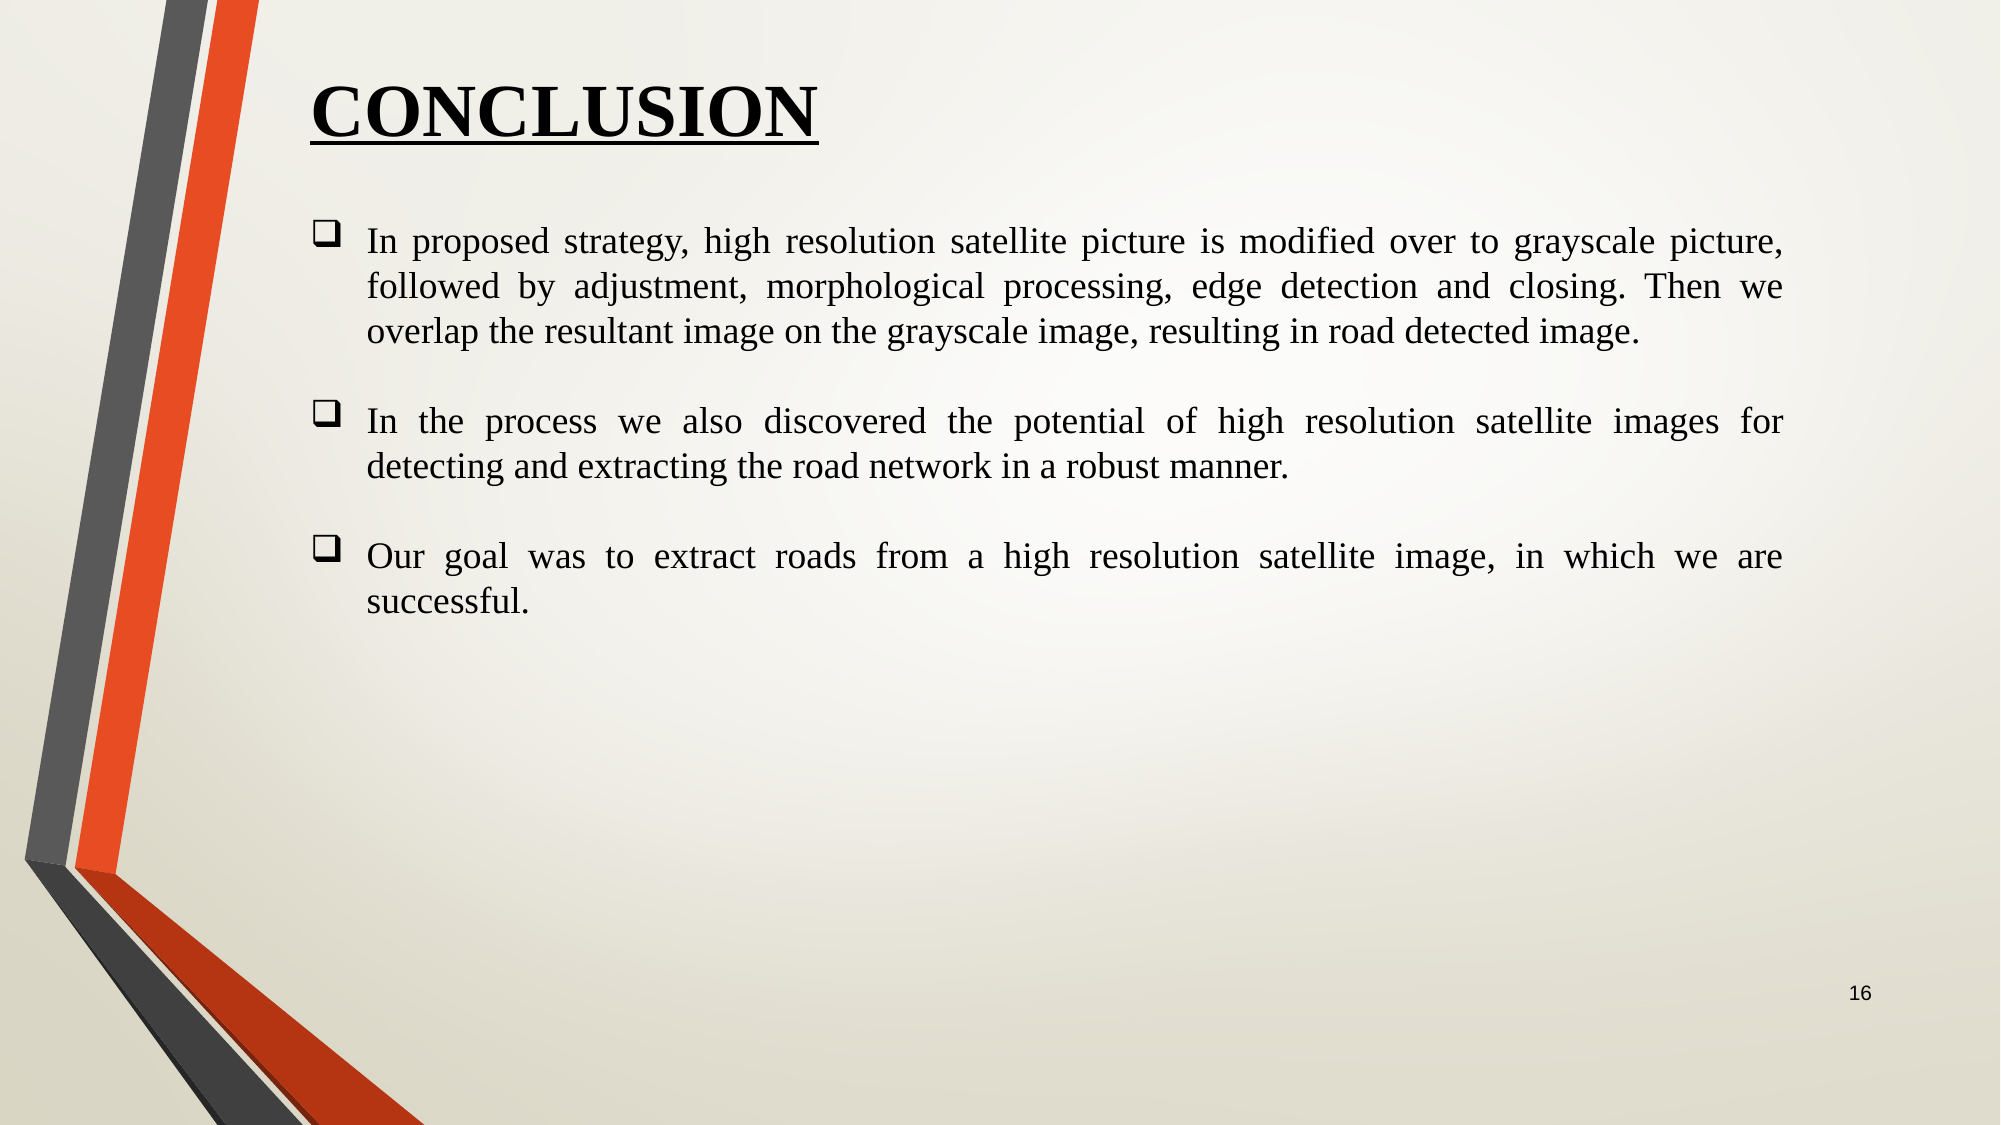

CONCLUSION
In proposed strategy, high resolution satellite picture is modified over to grayscale picture, followed by adjustment, morphological processing, edge detection and closing. Then we overlap the resultant image on the grayscale image, resulting in road detected image.

In the process we also discovered the potential of high resolution satellite images for detecting and extracting the road network in a robust manner.

Our goal was to extract roads from a high resolution satellite image, in which we are successful.

16